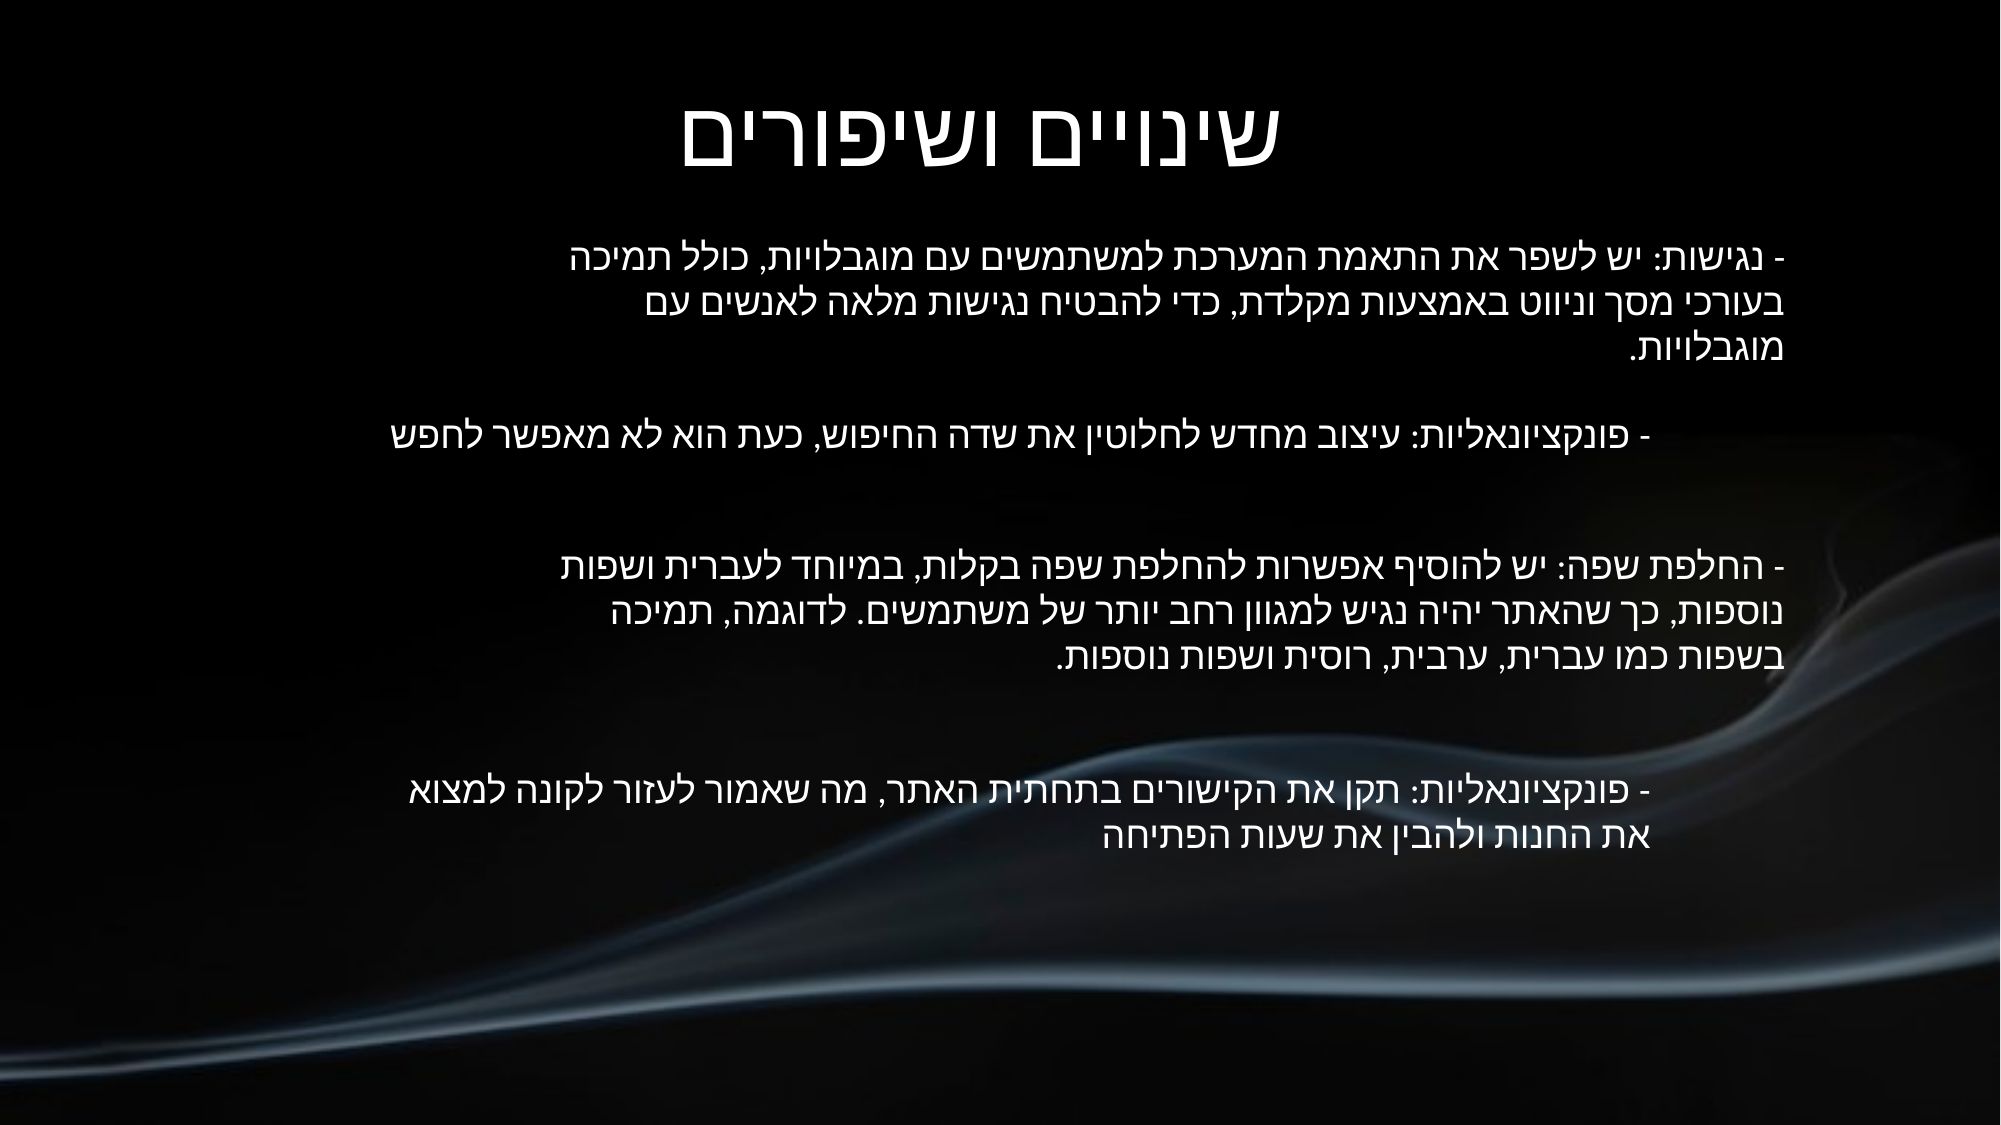

שינויים ושיפורים
- נגישות: יש לשפר את התאמת המערכת למשתמשים עם מוגבלויות, כולל תמיכה בעורכי מסך וניווט באמצעות מקלדת, כדי להבטיח נגישות מלאה לאנשים עם מוגבלויות.
- פונקציונאליות: עיצוב מחדש לחלוטין את שדה החיפוש, כעת הוא לא מאפשר לחפש
- החלפת שפה: יש להוסיף אפשרות להחלפת שפה בקלות, במיוחד לעברית ושפות נוספות, כך שהאתר יהיה נגיש למגוון רחב יותר של משתמשים. לדוגמה, תמיכה בשפות כמו עברית, ערבית, רוסית ושפות נוספות.
- פונקציונאליות: תקן את הקישורים בתחתית האתר, מה שאמור לעזור לקונה למצוא את החנות ולהבין את שעות הפתיחה